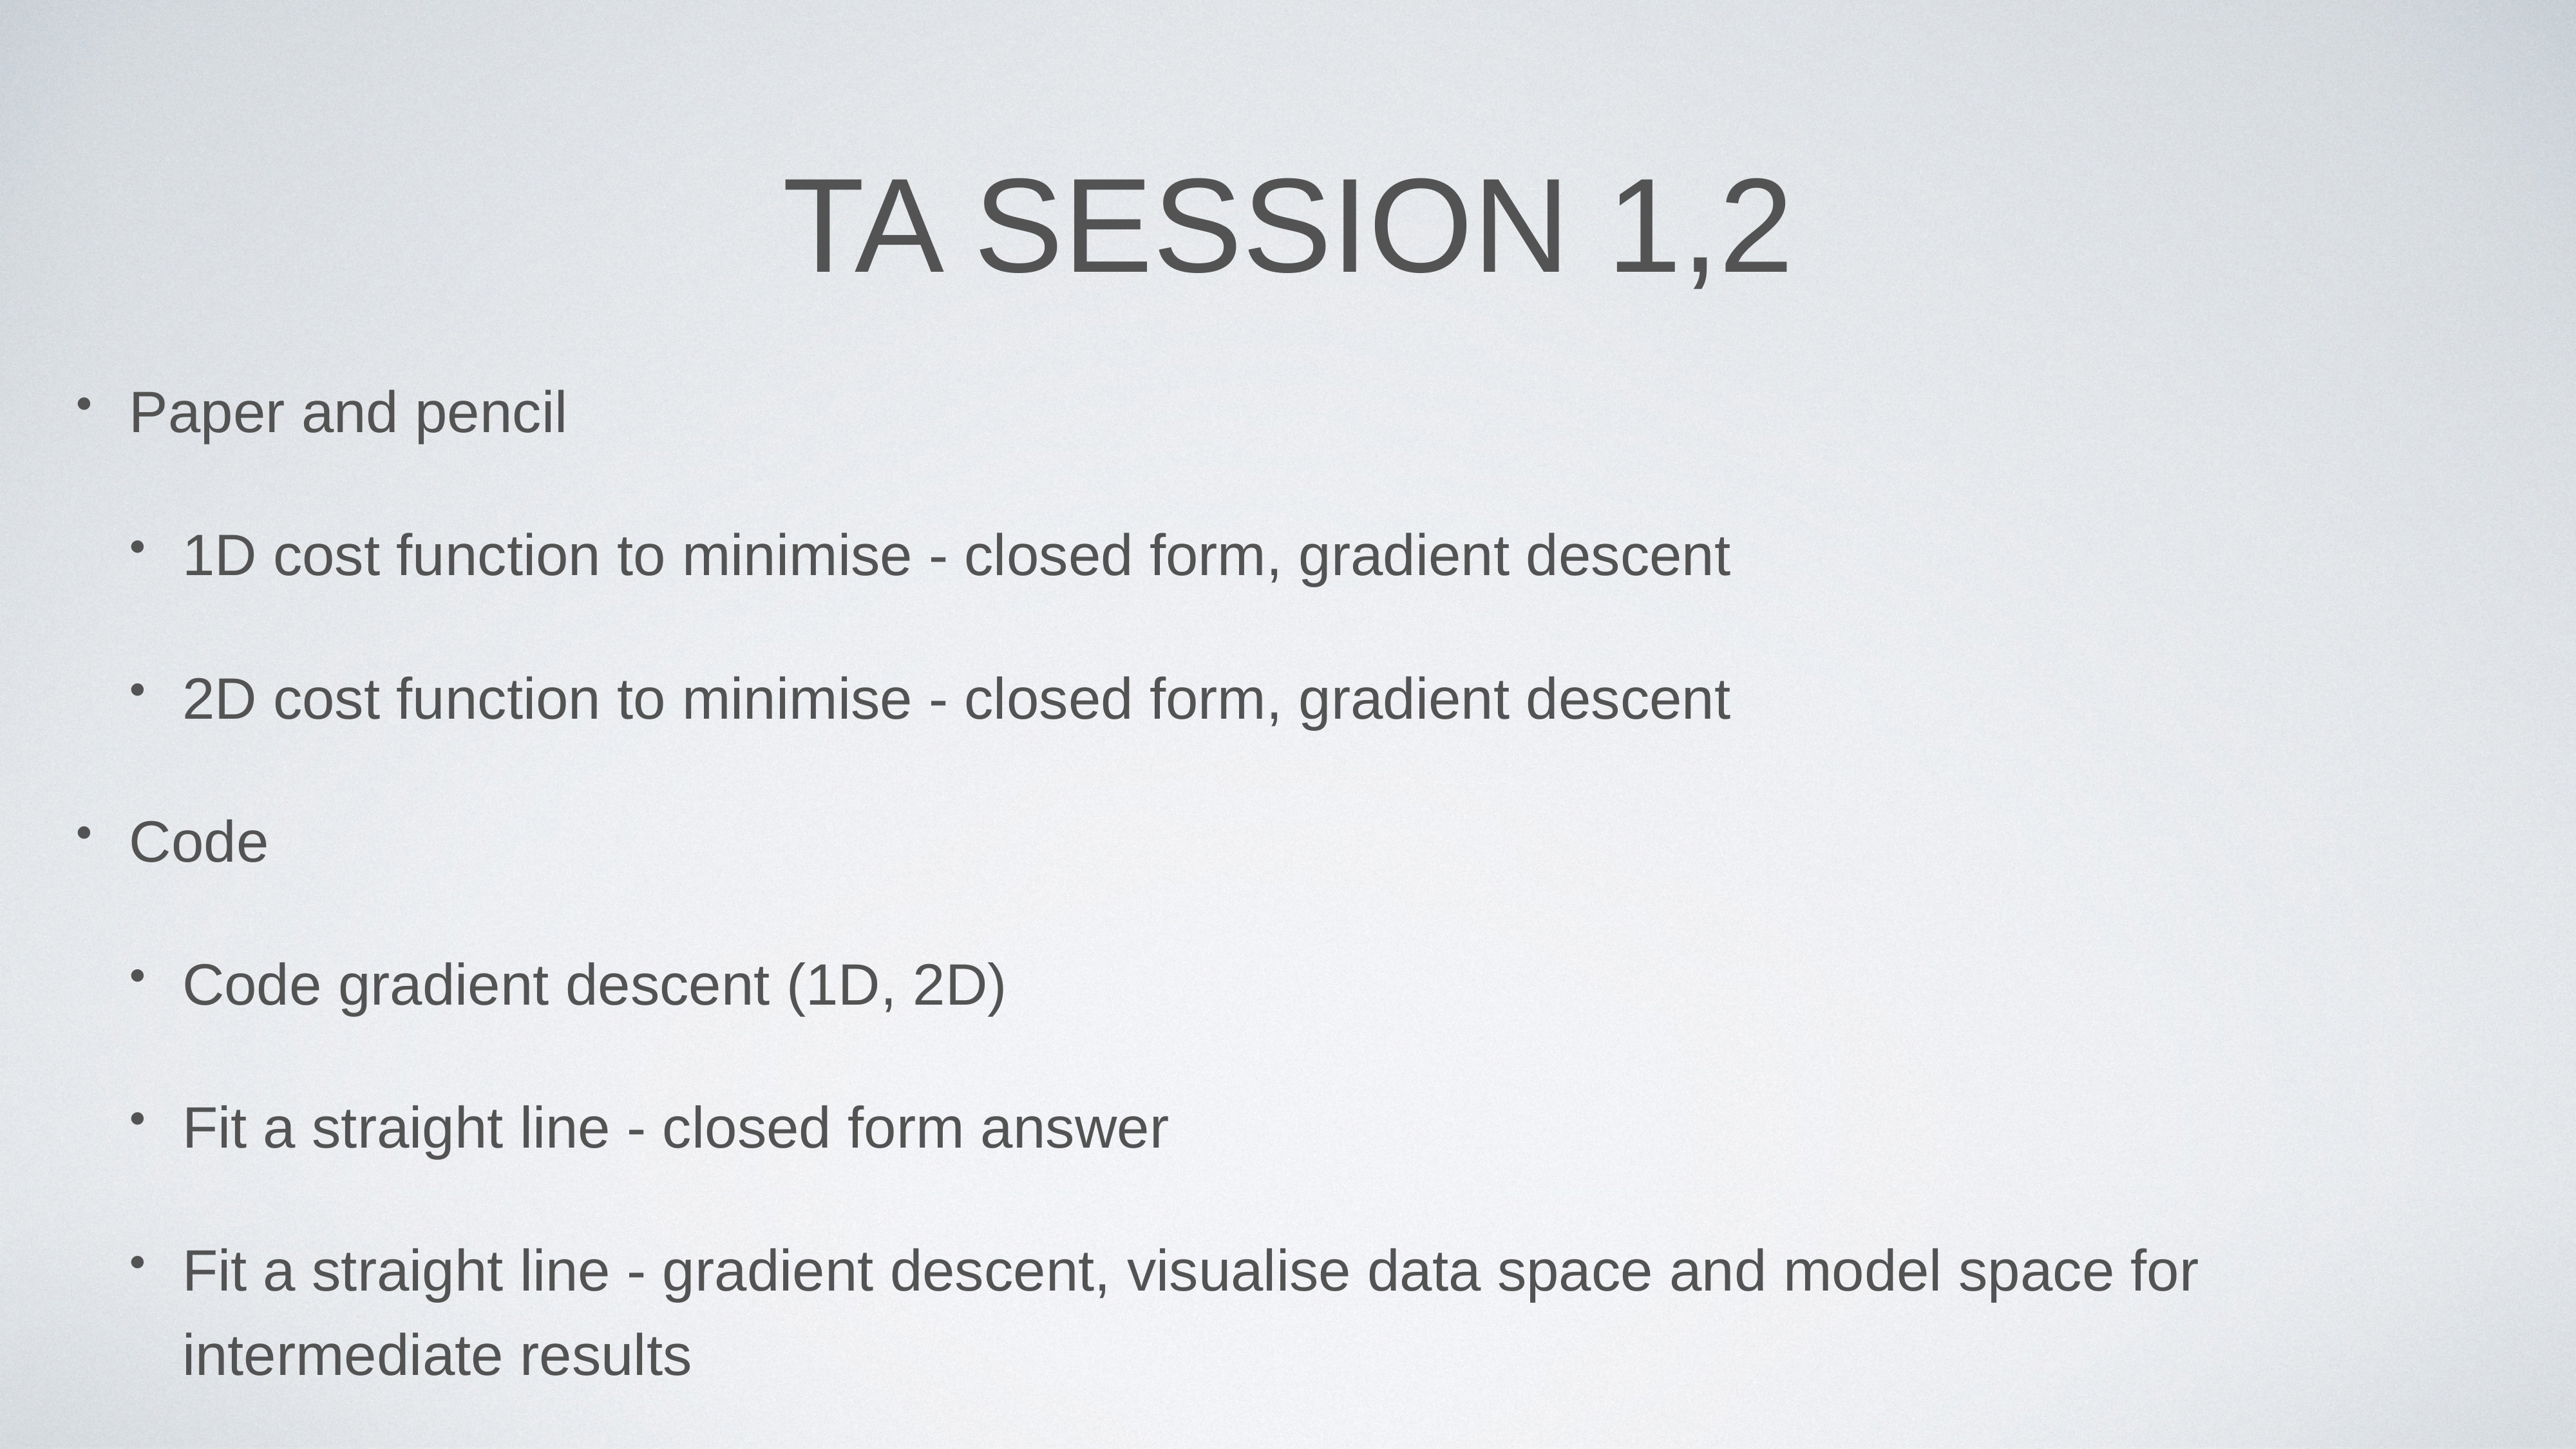

# TA session 1,2
Paper and pencil
1D cost function to minimise - closed form, gradient descent
2D cost function to minimise - closed form, gradient descent
Code
Code gradient descent (1D, 2D)
Fit a straight line - closed form answer
Fit a straight line - gradient descent, visualise data space and model space for intermediate results
15